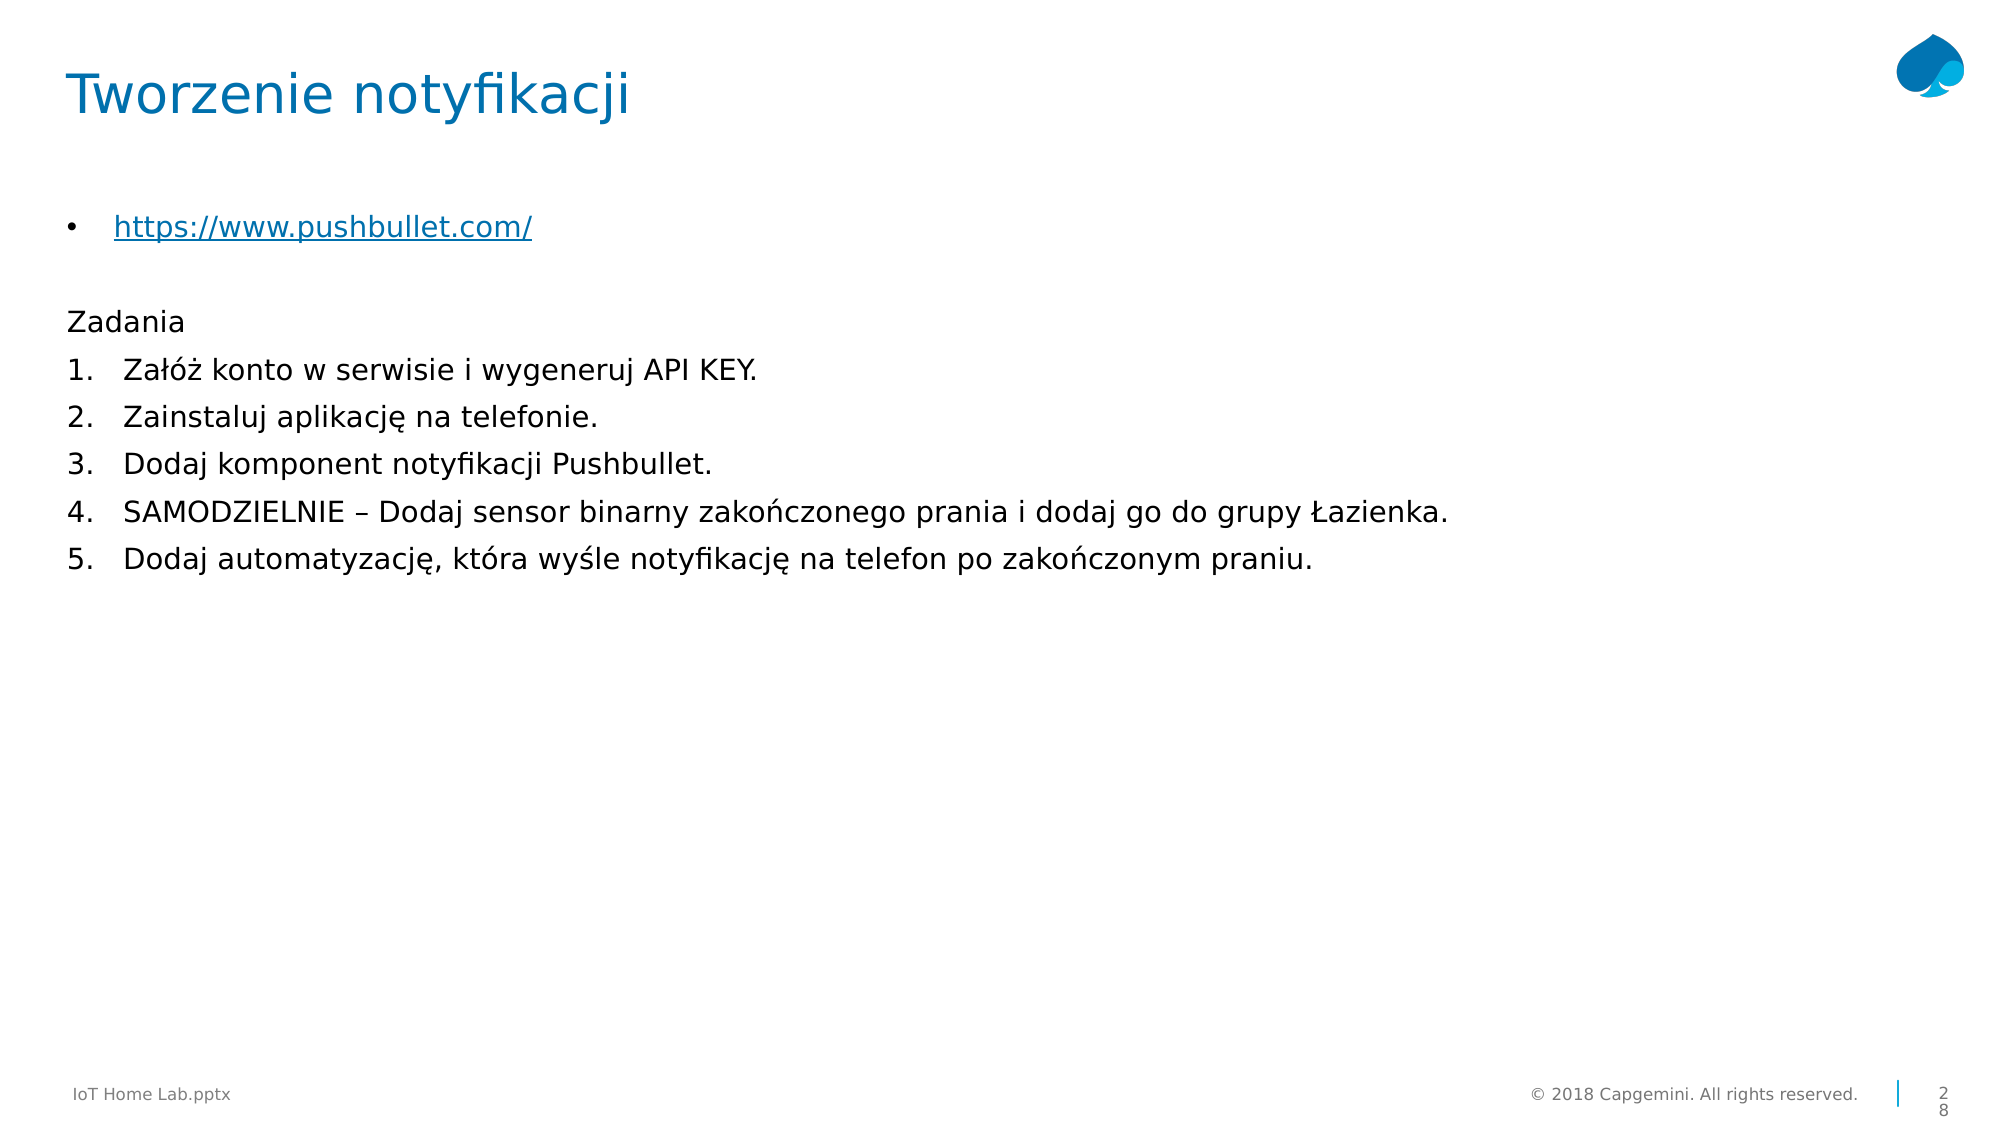

# Tworzenie notyfikacji

https://www.pushbullet.com/

Zadania
Załóż konto w serwisie i wygeneruj API KEY.
Zainstaluj aplikację na telefonie.
Dodaj komponent notyfikacji Pushbullet.
SAMODZIELNIE – Dodaj sensor binarny zakończonego prania i dodaj go do grupy Łazienka.
Dodaj automatyzację, która wyśle notyfikację na telefon po zakończonym praniu.

© 2018 Capgemini. All rights reserved.
28